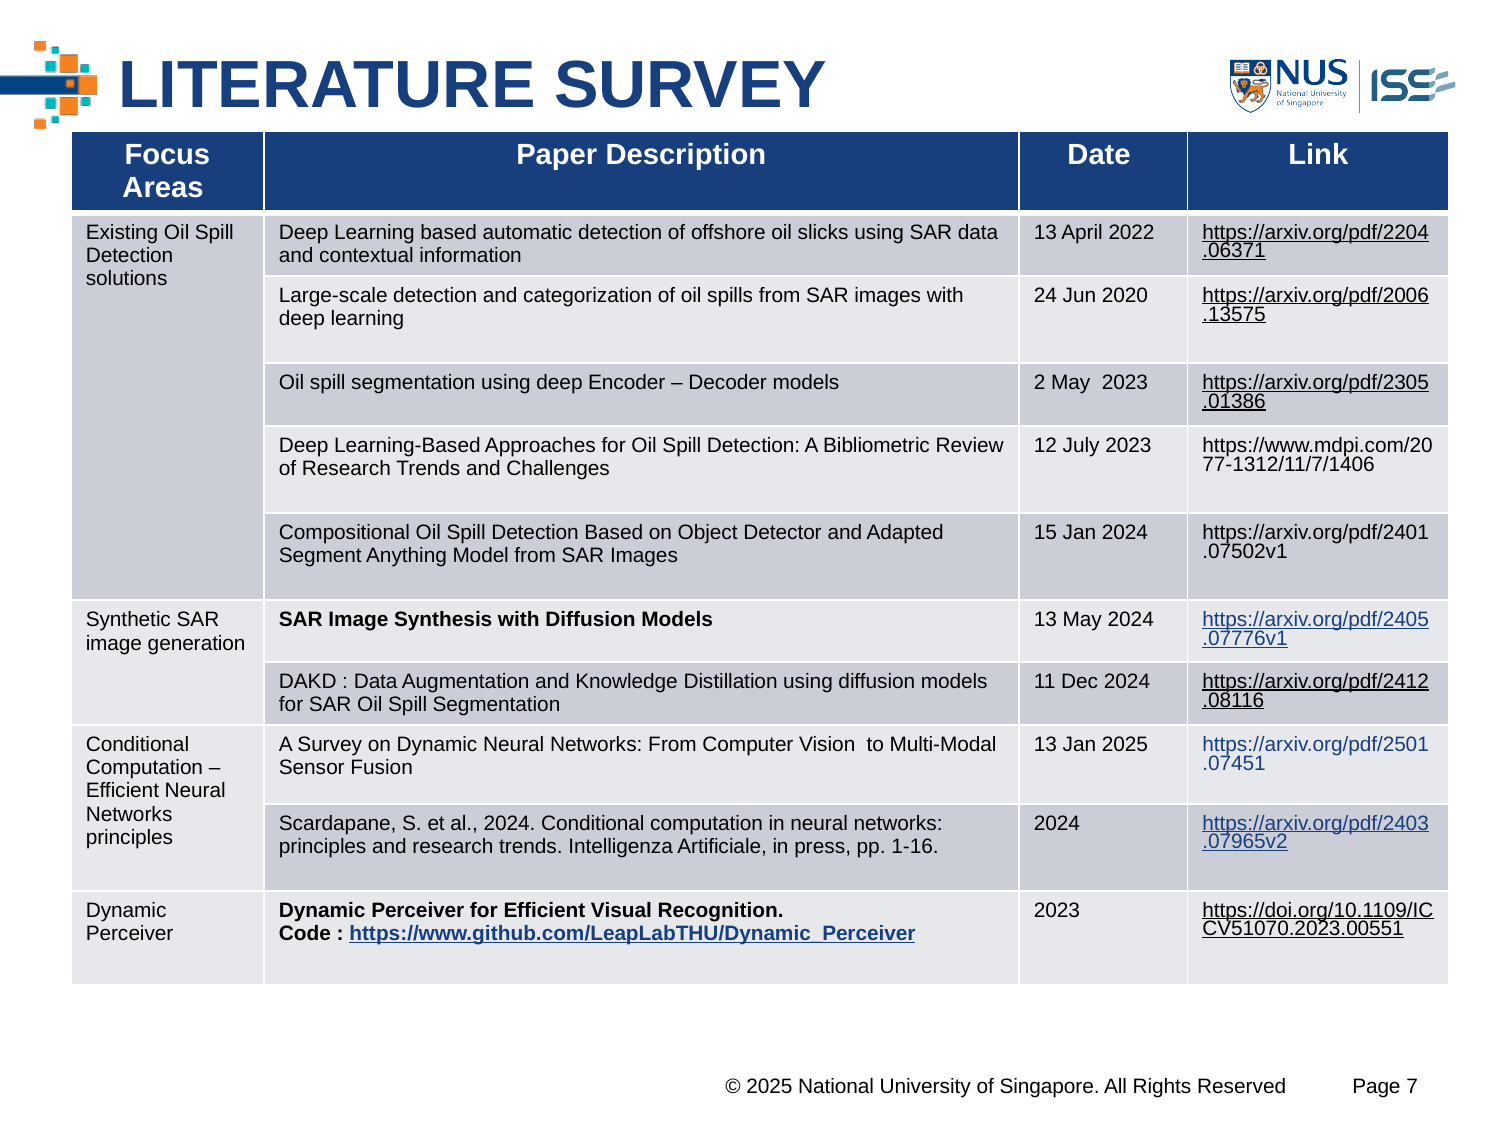

# LITERATURE SURVEY
| Focus Areas | Paper Description | Date | Link |
| --- | --- | --- | --- |
| Existing Oil Spill Detection solutions | Deep Learning based automatic detection of offshore oil slicks using SAR data and contextual information | 13 April 2022 | https://arxiv.org/pdf/2204.06371 |
|  | Large-scale detection and categorization of oil spills from SAR images with deep learning | 24 Jun 2020 | https://arxiv.org/pdf/2006.13575 |
|  | Oil spill segmentation using deep Encoder – Decoder models | 2 May 2023 | https://arxiv.org/pdf/2305.01386 |
|  | Deep Learning-Based Approaches for Oil Spill Detection: A Bibliometric Review of Research Trends and Challenges | 12 July 2023 | https://www.mdpi.com/2077-1312/11/7/1406 |
|  | Compositional Oil Spill Detection Based on Object Detector and Adapted Segment Anything Model from SAR Images | 15 Jan 2024 | https://arxiv.org/pdf/2401.07502v1 |
| Synthetic SAR image generation | SAR Image Synthesis with Diffusion Models | 13 May 2024 | https://arxiv.org/pdf/2405.07776v1 |
|  | DAKD : Data Augmentation and Knowledge Distillation using diffusion models for SAR Oil Spill Segmentation | 11 Dec 2024 | https://arxiv.org/pdf/2412.08116 |
| Conditional Computation – Efficient Neural Networks principles | A Survey on Dynamic Neural Networks: From Computer Vision to Multi-Modal Sensor Fusion | 13 Jan 2025 | https://arxiv.org/pdf/2501.07451 |
|  | Scardapane, S. et al., 2024. Conditional computation in neural networks: principles and research trends. Intelligenza Artificiale, in press, pp. 1-16. | 2024 | https://arxiv.org/pdf/2403.07965v2 |
| Dynamic Perceiver | Dynamic Perceiver for Efficient Visual Recognition. Code : https://www.github.com/LeapLabTHU/Dynamic\_Perceiver | 2023 | https://doi.org/10.1109/ICCV51070.2023.00551 |